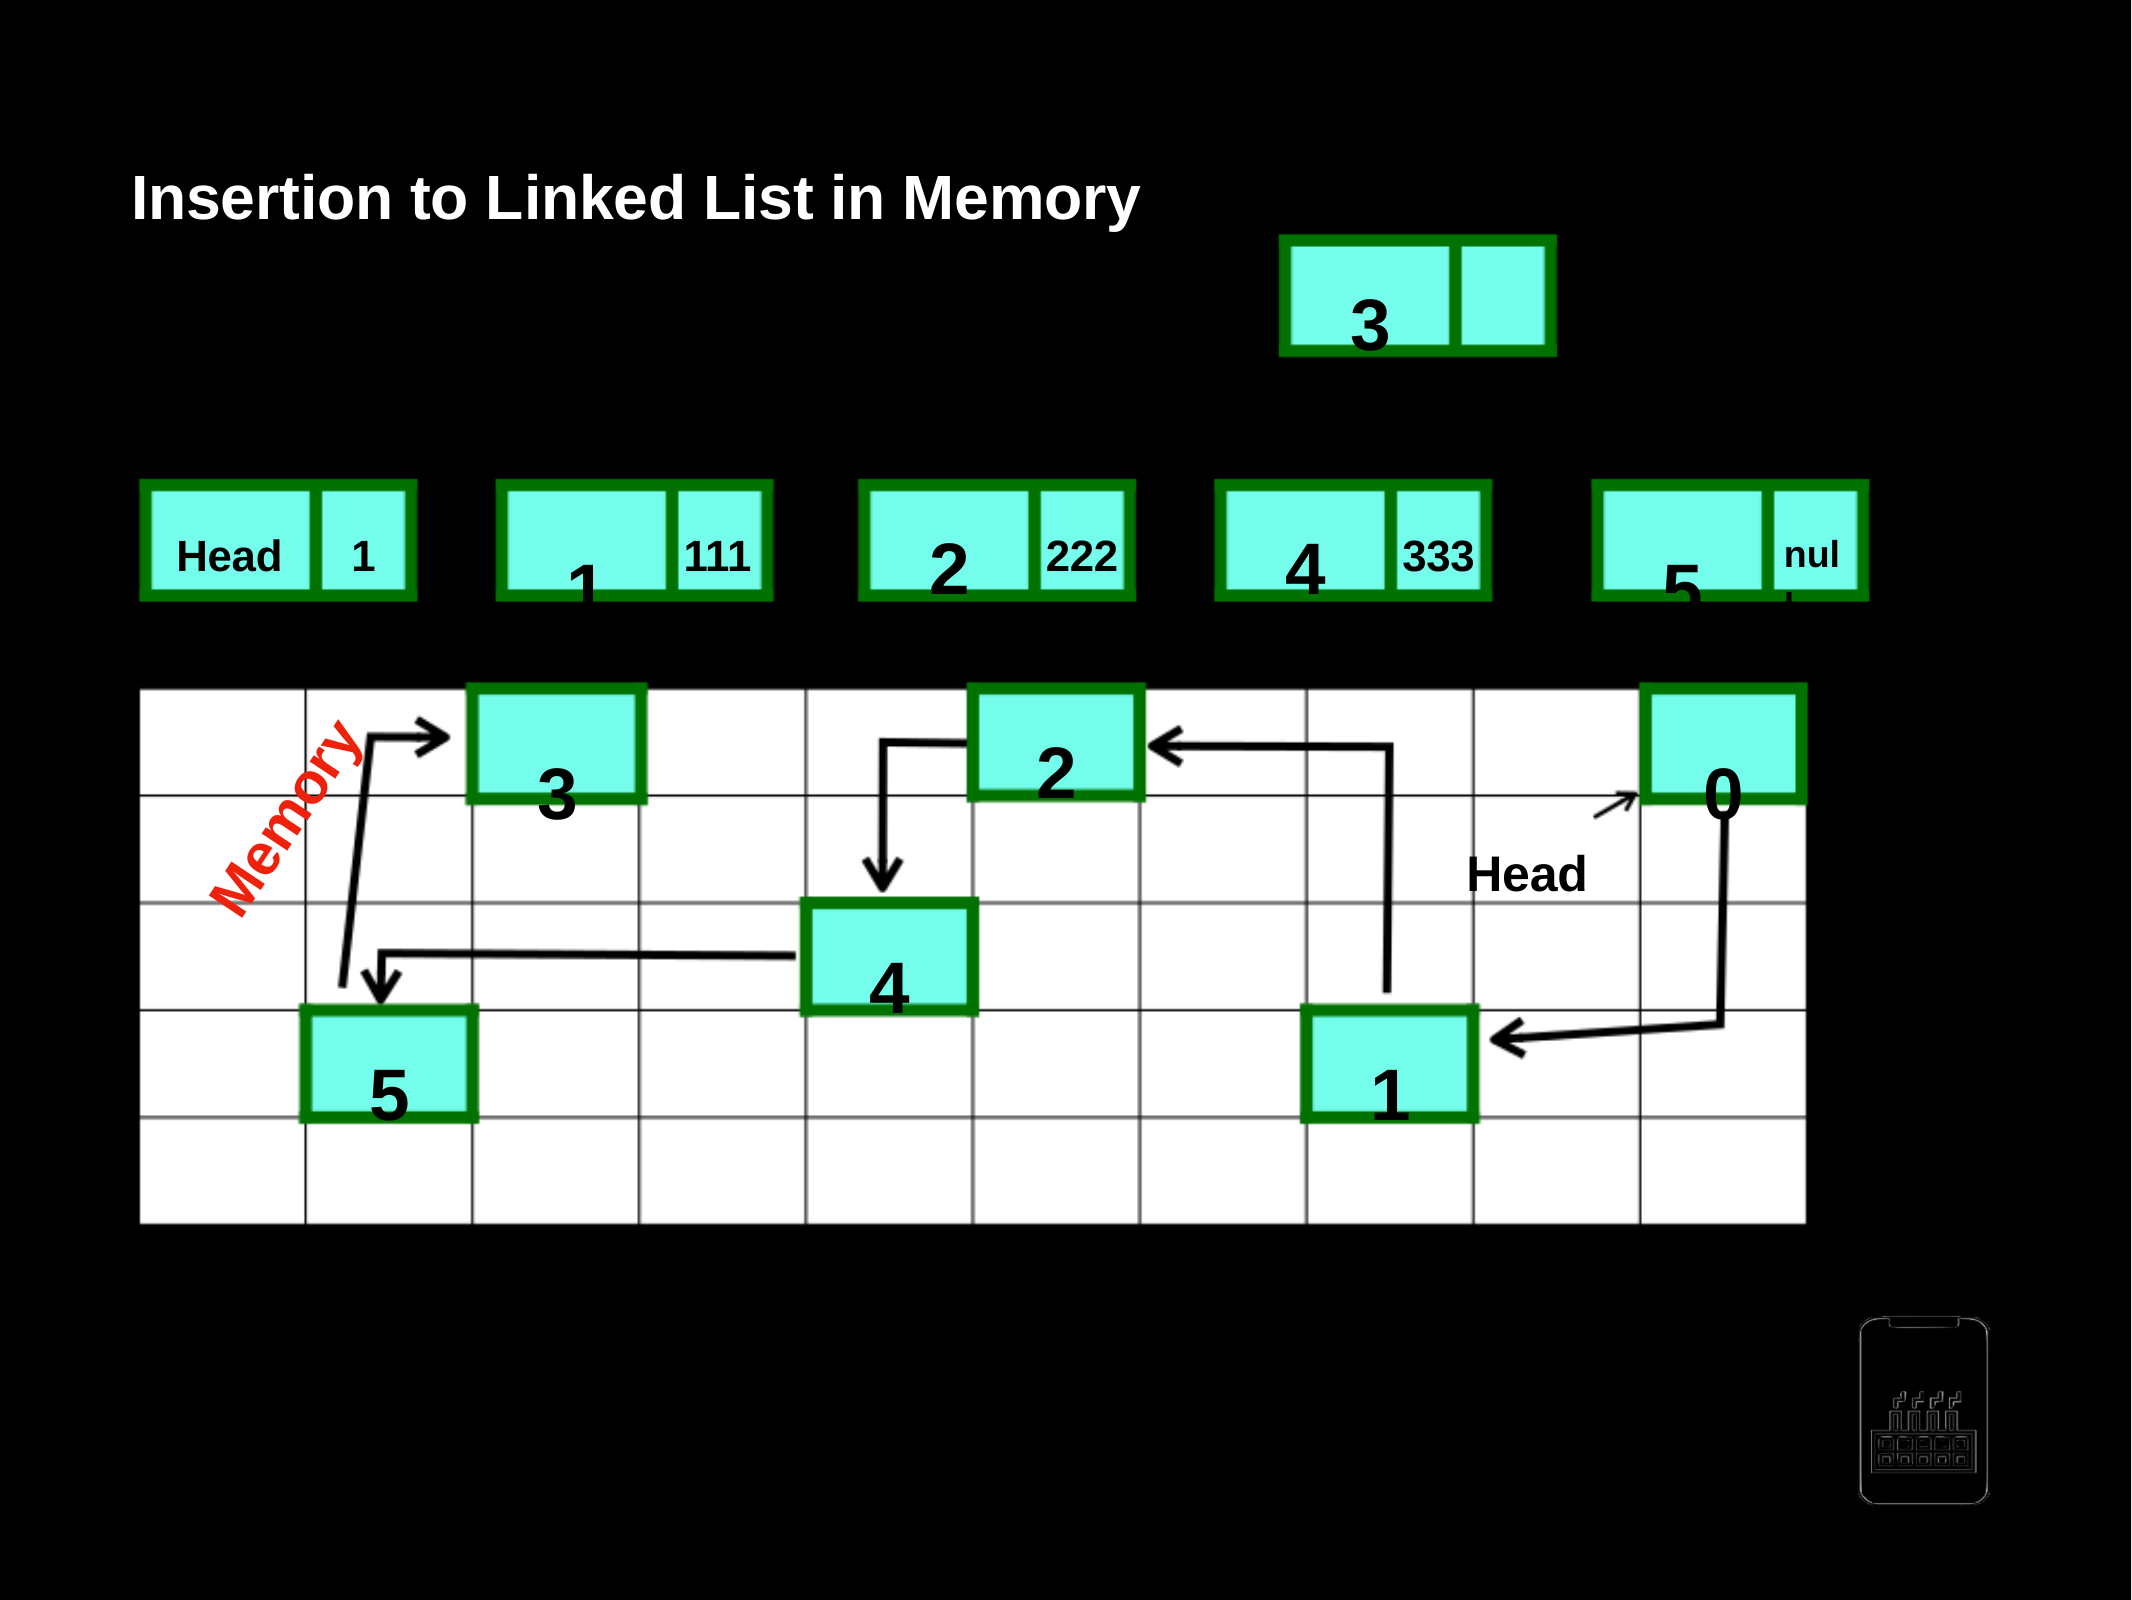

Insertion to Linked List in Memory

3
Insert a new node at the end of linked list
1
5
2
4
Head
1
111
222
333
null
3
0

2
Memory
Head
4
5
1

AppMillers
www.appmillers.com